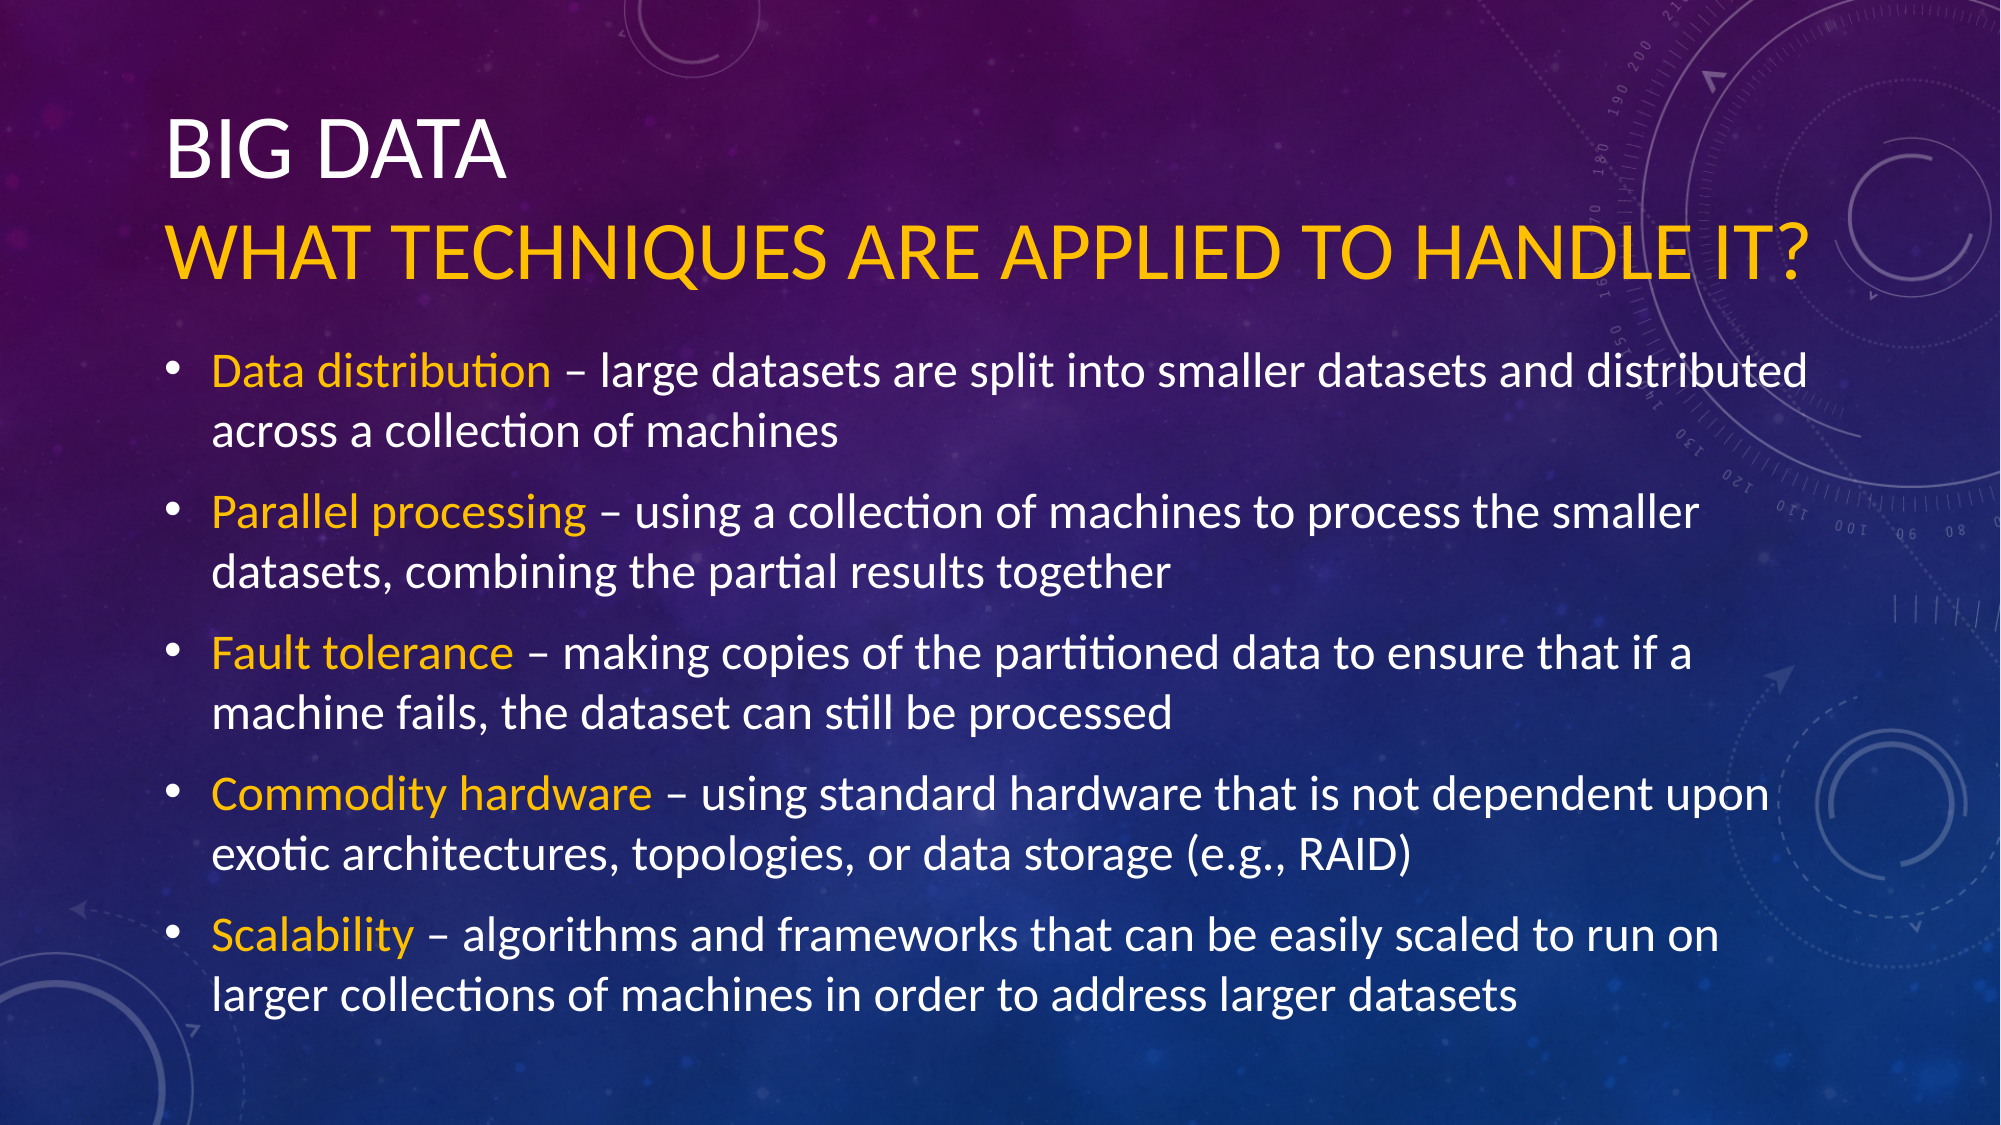

Big data
What techniques are applied to handle it?
Data distribution – large datasets are split into smaller datasets and distributed across a collection of machines
Parallel processing – using a collection of machines to process the smaller datasets, combining the partial results together
Fault tolerance – making copies of the partitioned data to ensure that if a machine fails, the dataset can still be processed
Commodity hardware – using standard hardware that is not dependent upon exotic architectures, topologies, or data storage (e.g., RAID)
Scalability – algorithms and frameworks that can be easily scaled to run on larger collections of machines in order to address larger datasets